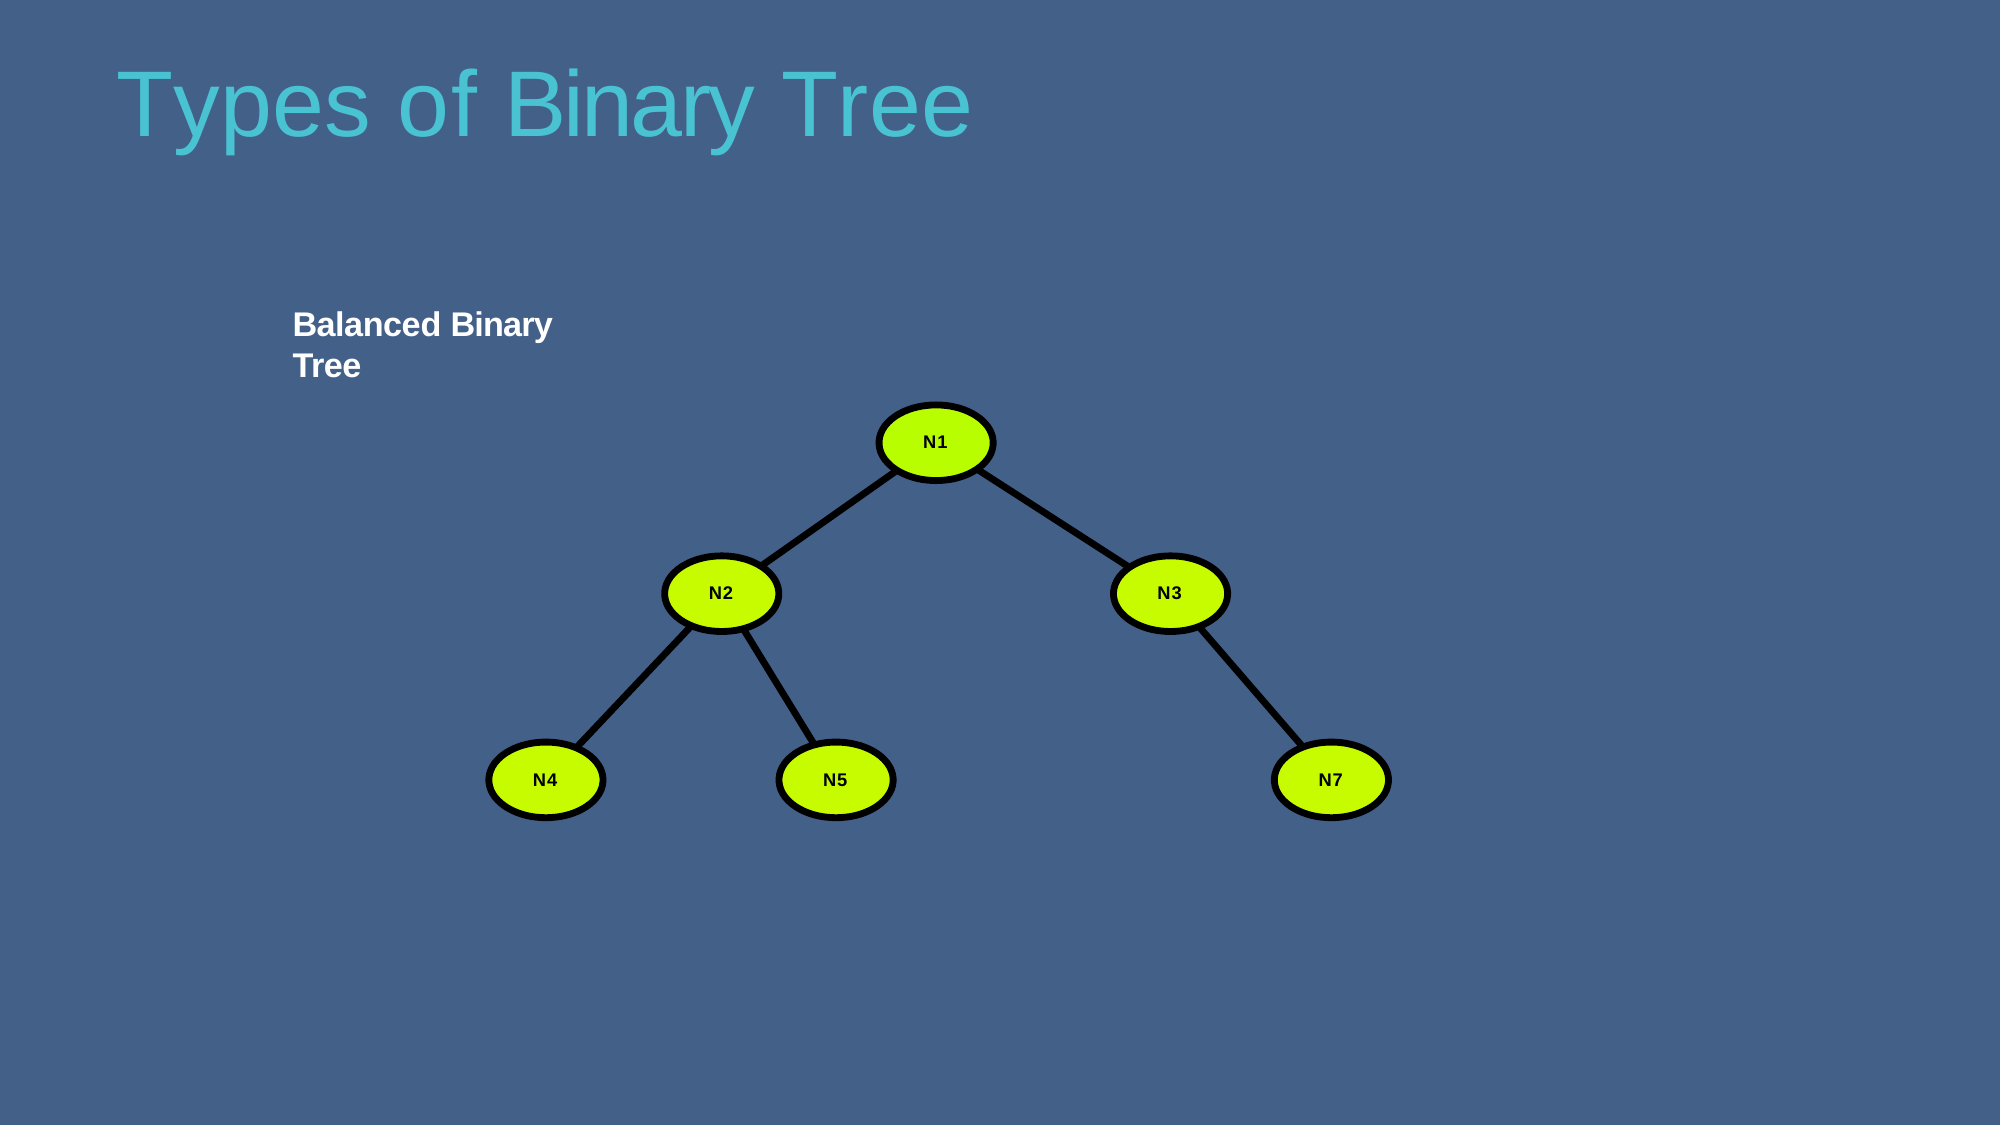

# Types of Binary Tree
Balanced Binary Tree

N1

N2
N3

N4
N5
N7